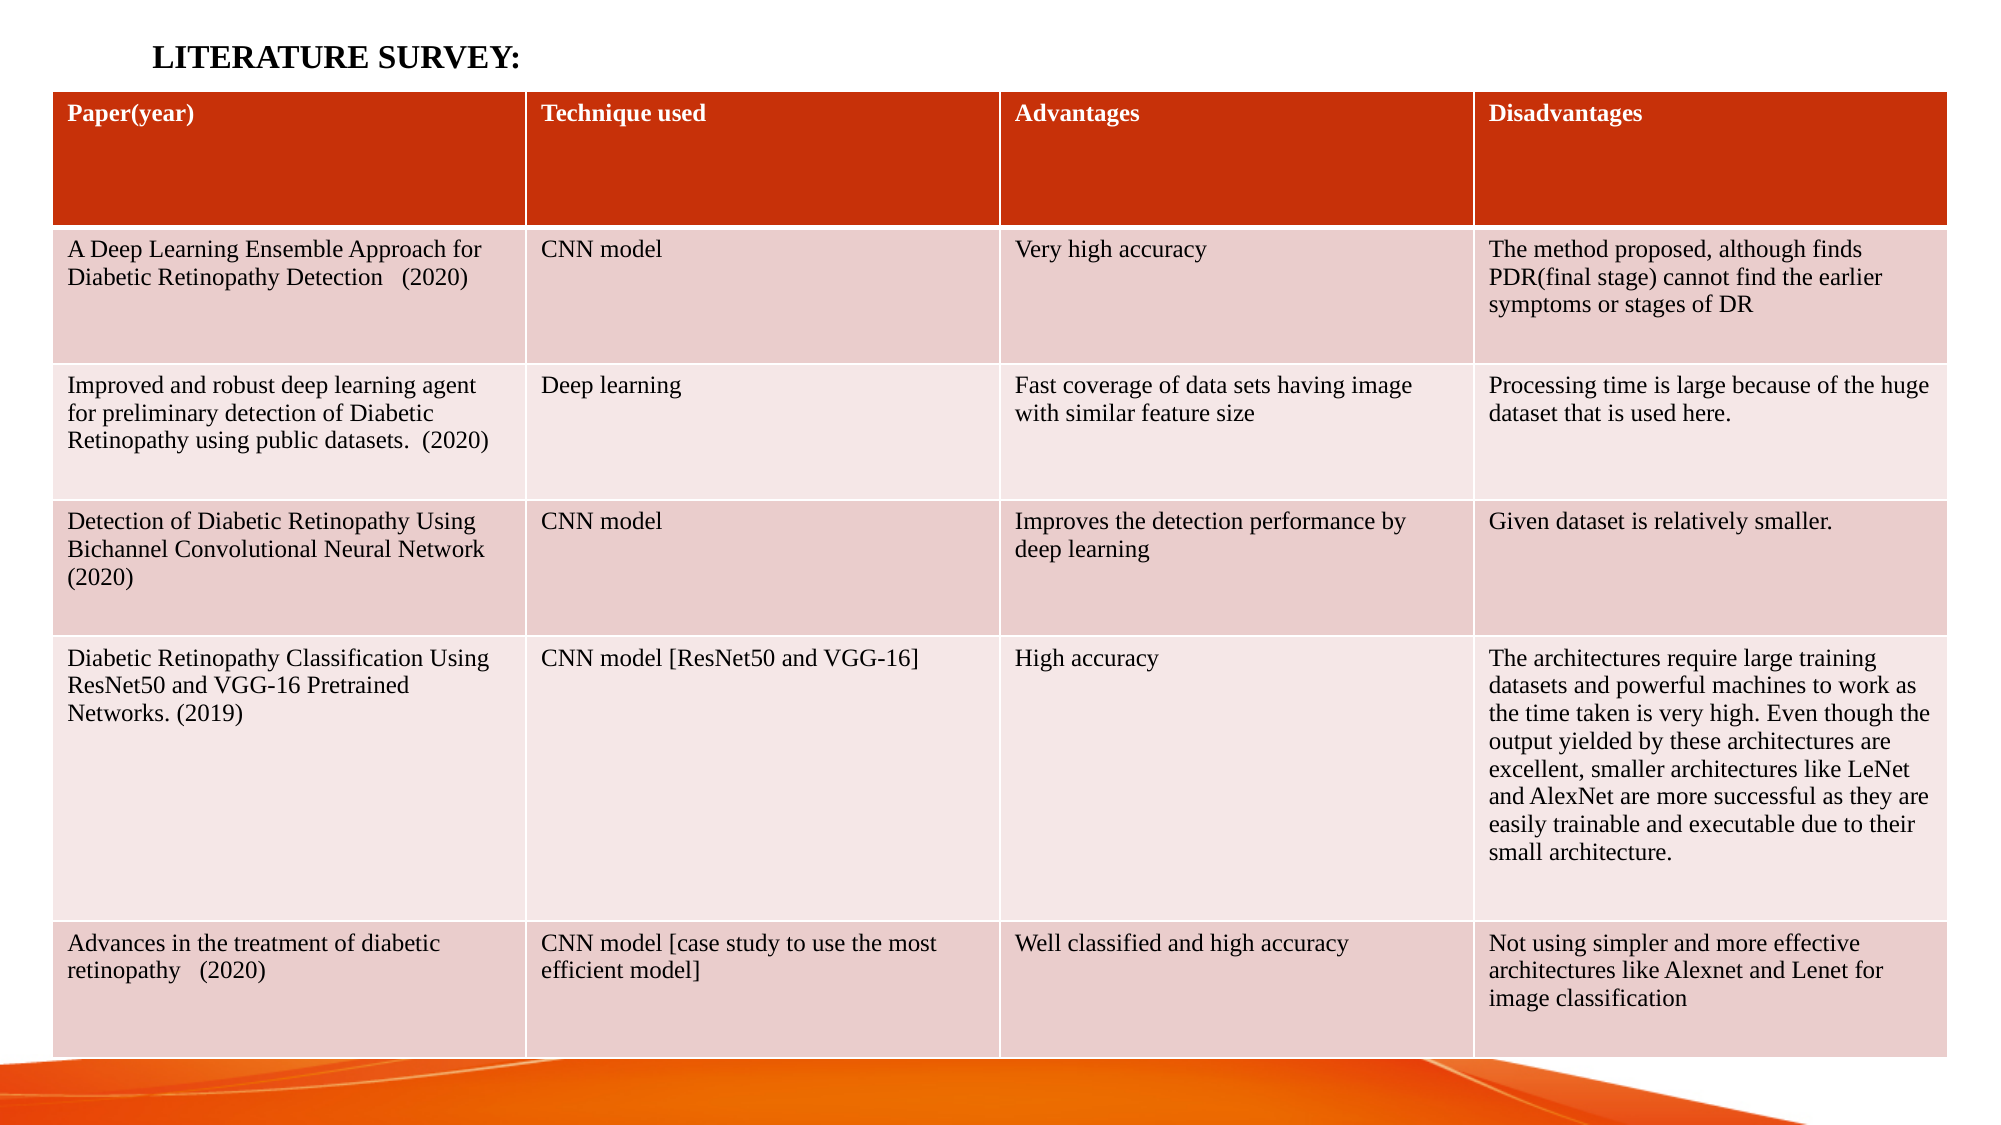

# LITERATURE SURVEY:
| Paper(year) | Technique used | Advantages | Disadvantages |
| --- | --- | --- | --- |
| A Deep Learning Ensemble Approach for Diabetic Retinopathy Detection (2020) | CNN model | Very high accuracy | The method proposed, although finds PDR(final stage) cannot find the earlier symptoms or stages of DR |
| Improved and robust deep learning agent for preliminary detection of Diabetic Retinopathy using public datasets. (2020) | Deep learning | Fast coverage of data sets having image with similar feature size | Processing time is large because of the huge dataset that is used here. |
| Detection of Diabetic Retinopathy Using Bichannel Convolutional Neural Network (2020) | CNN model | Improves the detection performance by deep learning | Given dataset is relatively smaller. |
| Diabetic Retinopathy Classification Using ResNet50 and VGG-16 Pretrained Networks. (2019) | CNN model [ResNet50 and VGG-16] | High accuracy | The architectures require large training datasets and powerful machines to work as the time taken is very high. Even though the output yielded by these architectures are excellent, smaller architectures like LeNet and AlexNet are more successful as they are easily trainable and executable due to their small architecture. |
| Advances in the treatment of diabetic retinopathy (2020) | CNN model [case study to use the most efficient model] | Well classified and high accuracy | Not using simpler and more effective architectures like Alexnet and Lenet for image classification |